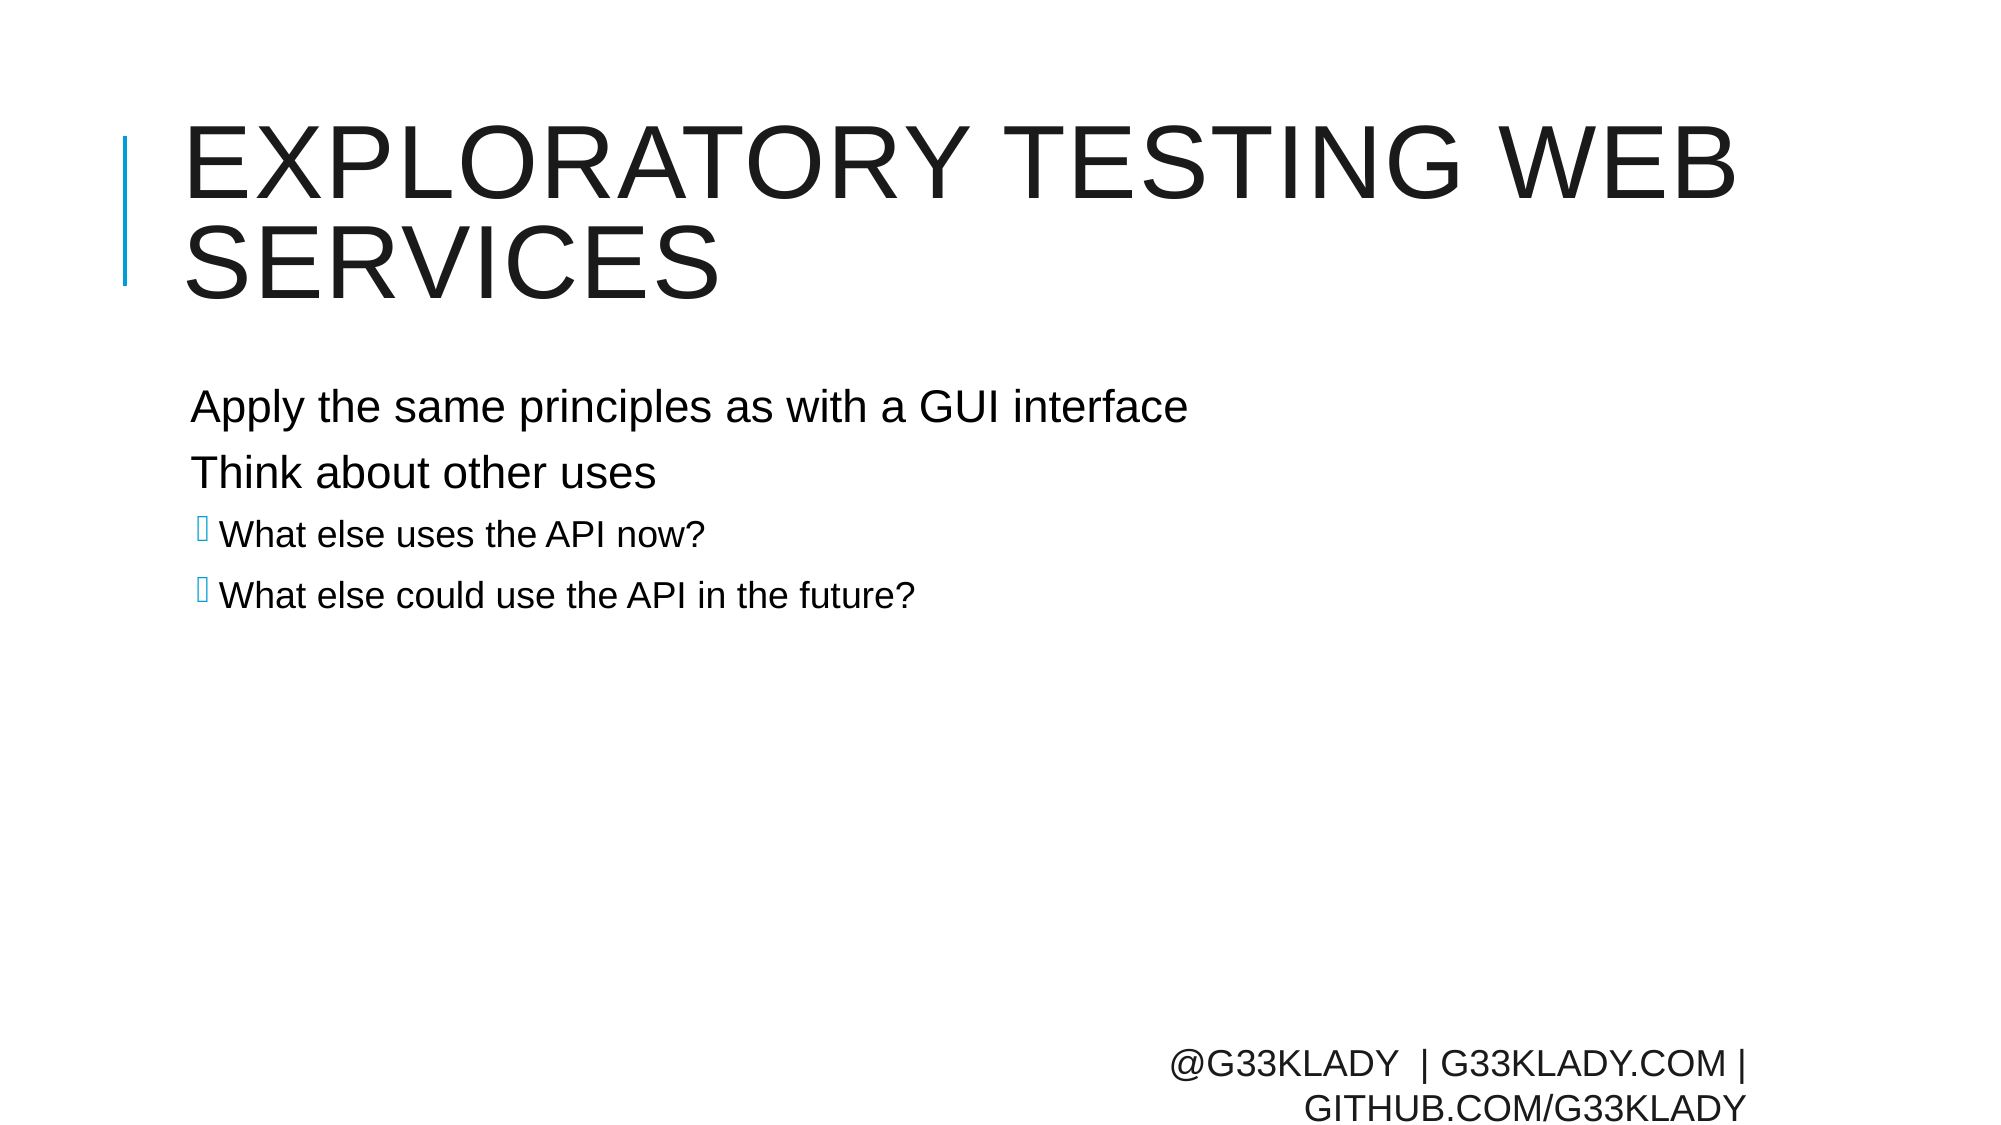

# Exploratory testing web services
Apply the same principles as with a GUI interface
Think about other uses
What else uses the API now?
What else could use the API in the future?

@g33klady  | g33klady.com | github.com/g33klady